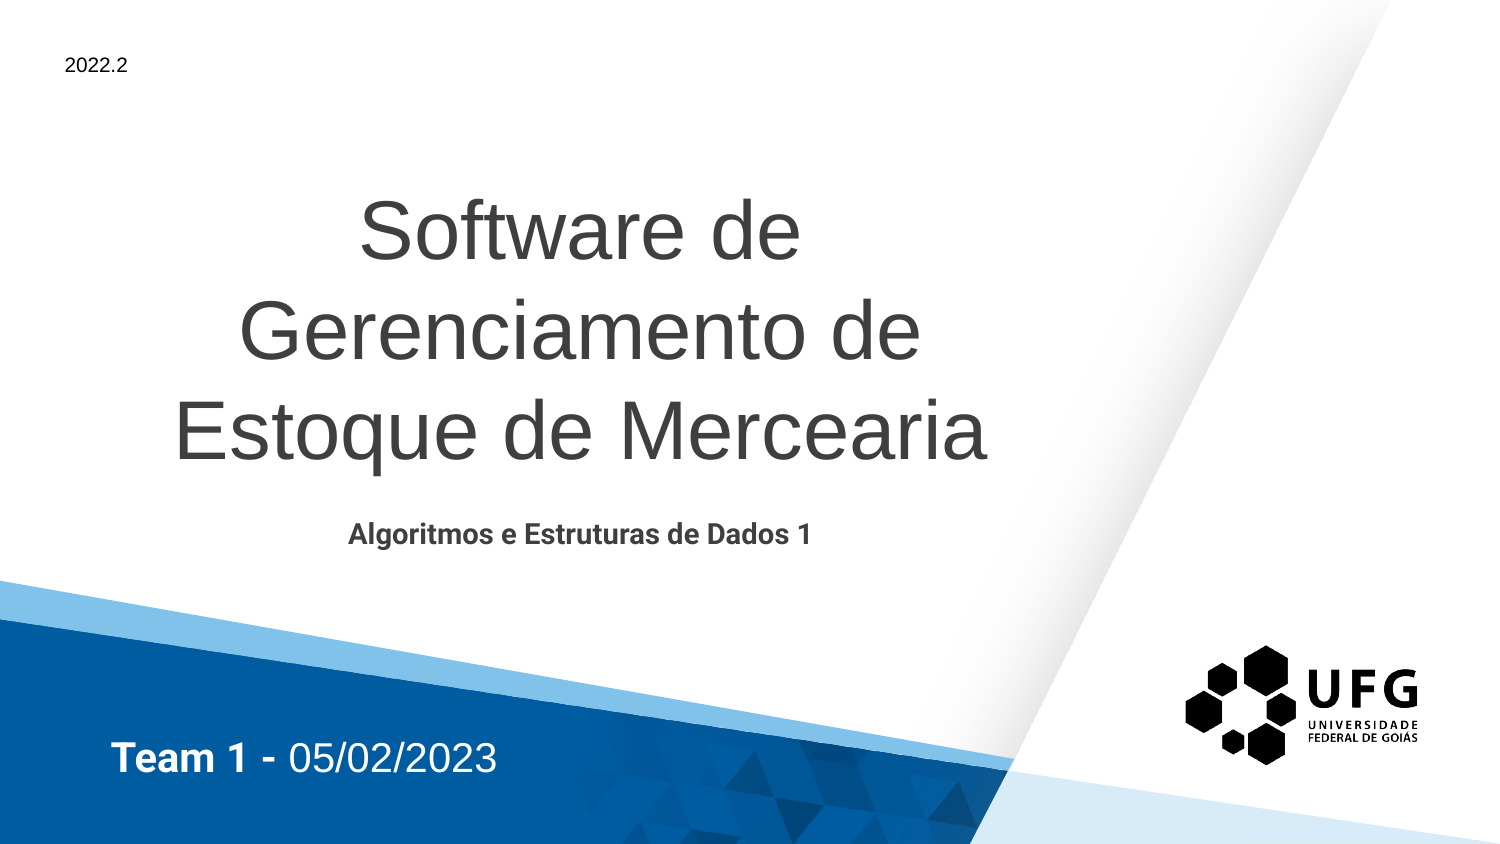

Software de Gerenciamento de Estoque de Mercearia
# Algoritmos e Estruturas de Dados 1
Team 1 - 05/02/2023